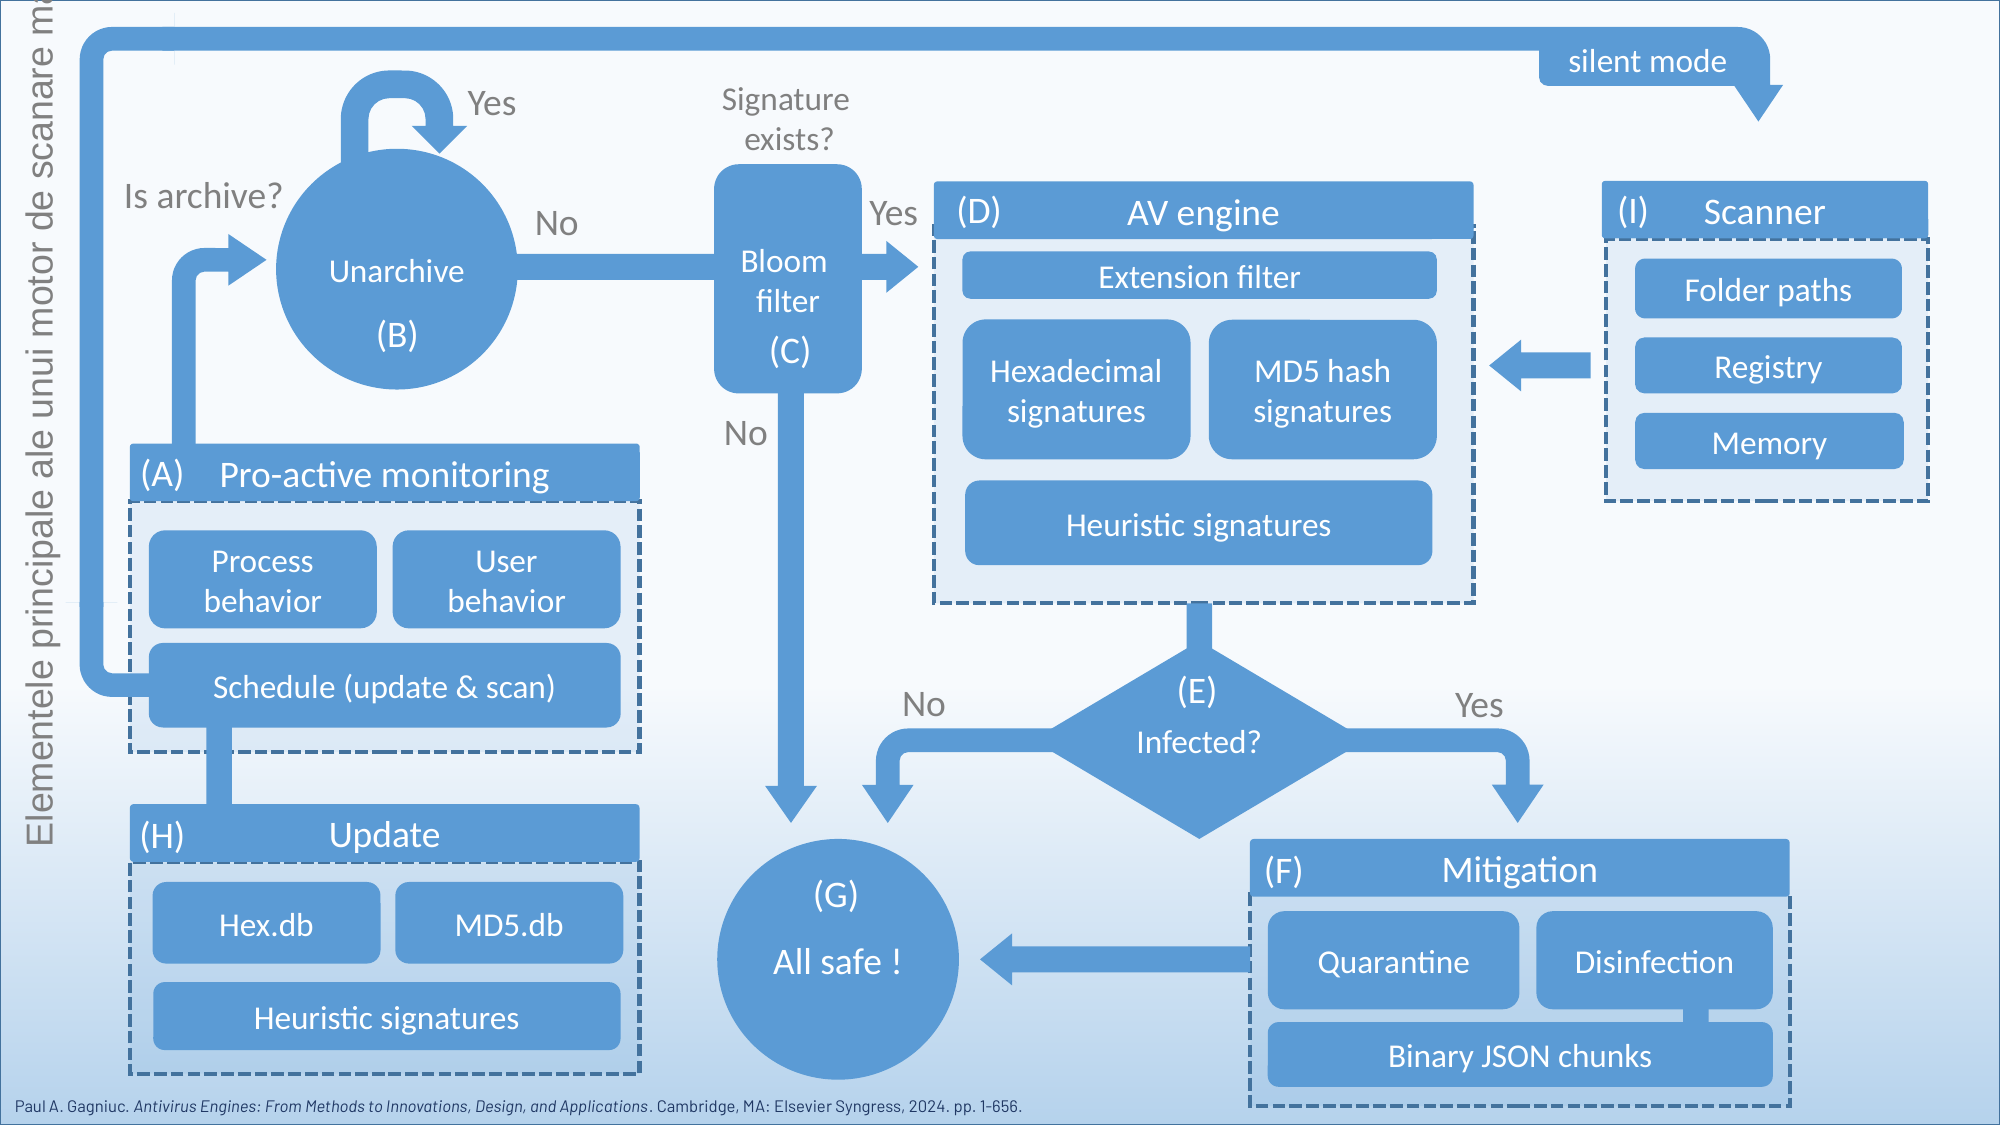

silent mode
Signature
exists?

Yes
Unarchive
Is archive?
Bloom
filter
(D)
(I)
Yes
Scanner
AV engine
No

Extension filter
Folder paths
(B)
(C)
Hexadecimal signatures
MD5 hash
signatures
Elementele principale ale unui motor de scanare malware.
Registry

No
Memory
(A)
Pro-active monitoring
Heuristic signatures

Process
behavior
User
behavior

Infected?
Schedule (update & scan)

(E)

No
Yes

(H)
Update
(F)
All safe !
Mitigation
(G)

Hex.db
MD5.db

Quarantine
Disinfection

Heuristic signatures

Binary JSON chunks
Paul A. Gagniuc. Antivirus Engines: From Methods to Innovations, Design, and Applications. Cambridge, MA: Elsevier Syngress, 2024. pp. 1-656.